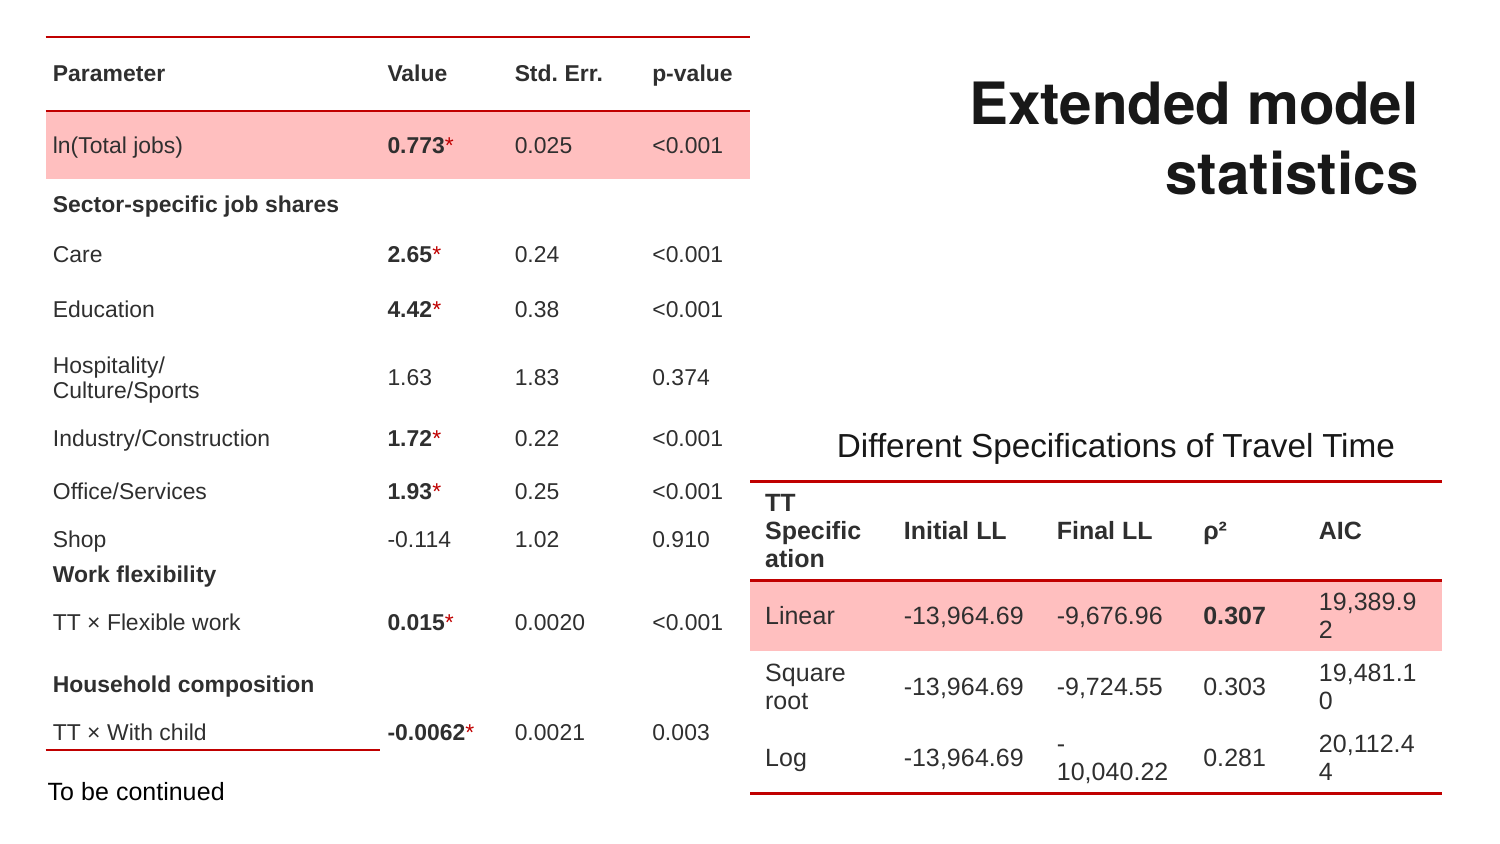

| Parameter | Value | Std. Err. | p-value |
| --- | --- | --- | --- |
| ln(Total jobs) | 0.773\* | 0.025 | <0.001 |
| Sector-specific job shares |  |  |  |
| Care | 2.65\* | 0.24 | <0.001 |
| Education | 4.42\* | 0.38 | <0.001 |
| Hospitality/ Culture/Sports | 1.63 | 1.83 | 0.374 |
| Industry/Construction | 1.72\* | 0.22 | <0.001 |
| Office/Services | 1.93\* | 0.25 | <0.001 |
| Shop | -0.114 | 1.02 | 0.910 |
| Work flexibility |  |  |  |
| TT × Flexible work | 0.015\* | 0.0020 | <0.001 |
| Household composition |  |  |  |
| TT × With child | -0.0062\* | 0.0021 | 0.003 |
Extended model statistics​
Different Specifications of Travel Time
| TT Specification | Initial LL | Final LL | ρ² | AIC |
| --- | --- | --- | --- | --- |
| Linear | -13,964.69 | -9,676.96 | 0.307 | 19,389.92 |
| Square root | -13,964.69 | -9,724.55 | 0.303 | 19,481.10 |
| Log | -13,964.69 | -10,040.22 | 0.281 | 20,112.44 |
To be continued